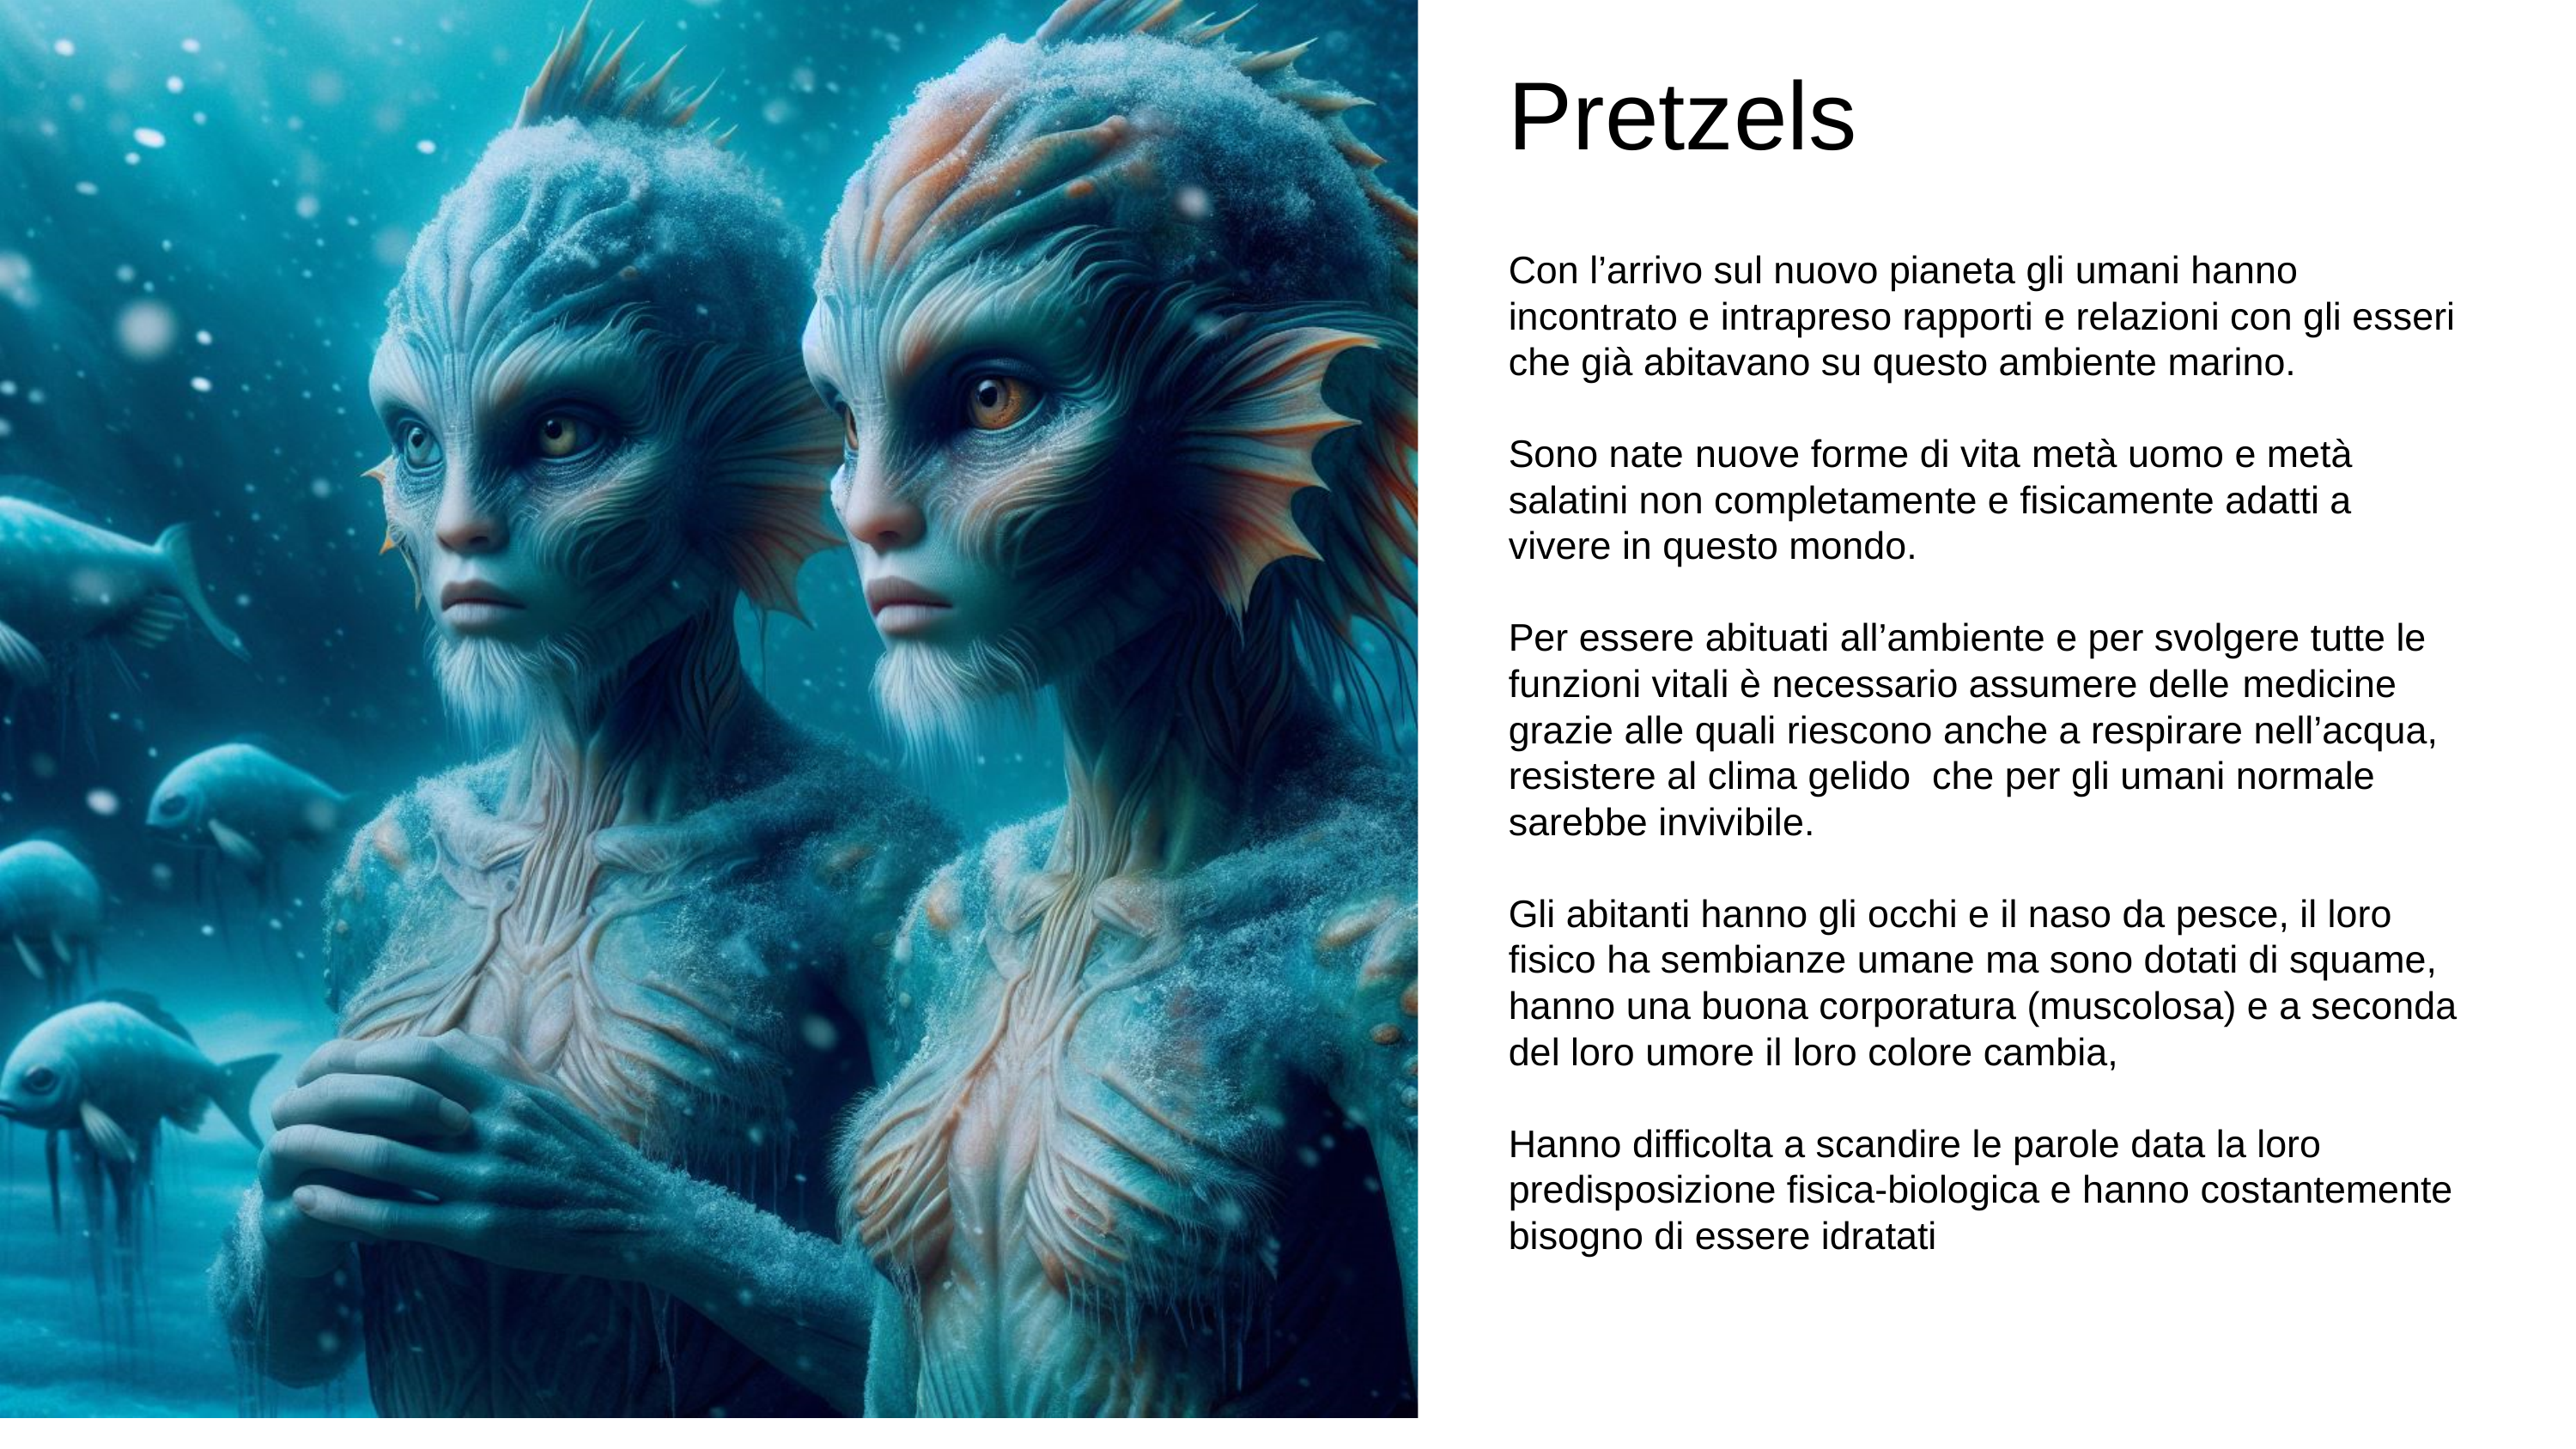

Pretzels
Con l’arrivo sul nuovo pianeta gli umani hanno incontrato e intrapreso rapporti e relazioni con gli esseri che già abitavano su questo ambiente marino.

Sono nate nuove forme di vita metà uomo e metà salatini non completamente e fisicamente adatti a vivere in questo mondo.

Per essere abituati all’ambiente e per svolgere tutte le funzioni vitali è necessario assumere delle medicine grazie alle quali riescono anche a respirare nell’acqua, resistere al clima gelido  che per gli umani normale sarebbe invivibile.

Gli abitanti hanno gli occhi e il naso da pesce, il loro fisico ha sembianze umane ma sono dotati di squame, hanno una buona corporatura (muscolosa) e a seconda del loro umore il loro colore cambia,

Hanno difficolta a scandire le parole data la loro predisposizione fisica-biologica e hanno costantemente bisogno di essere idratati